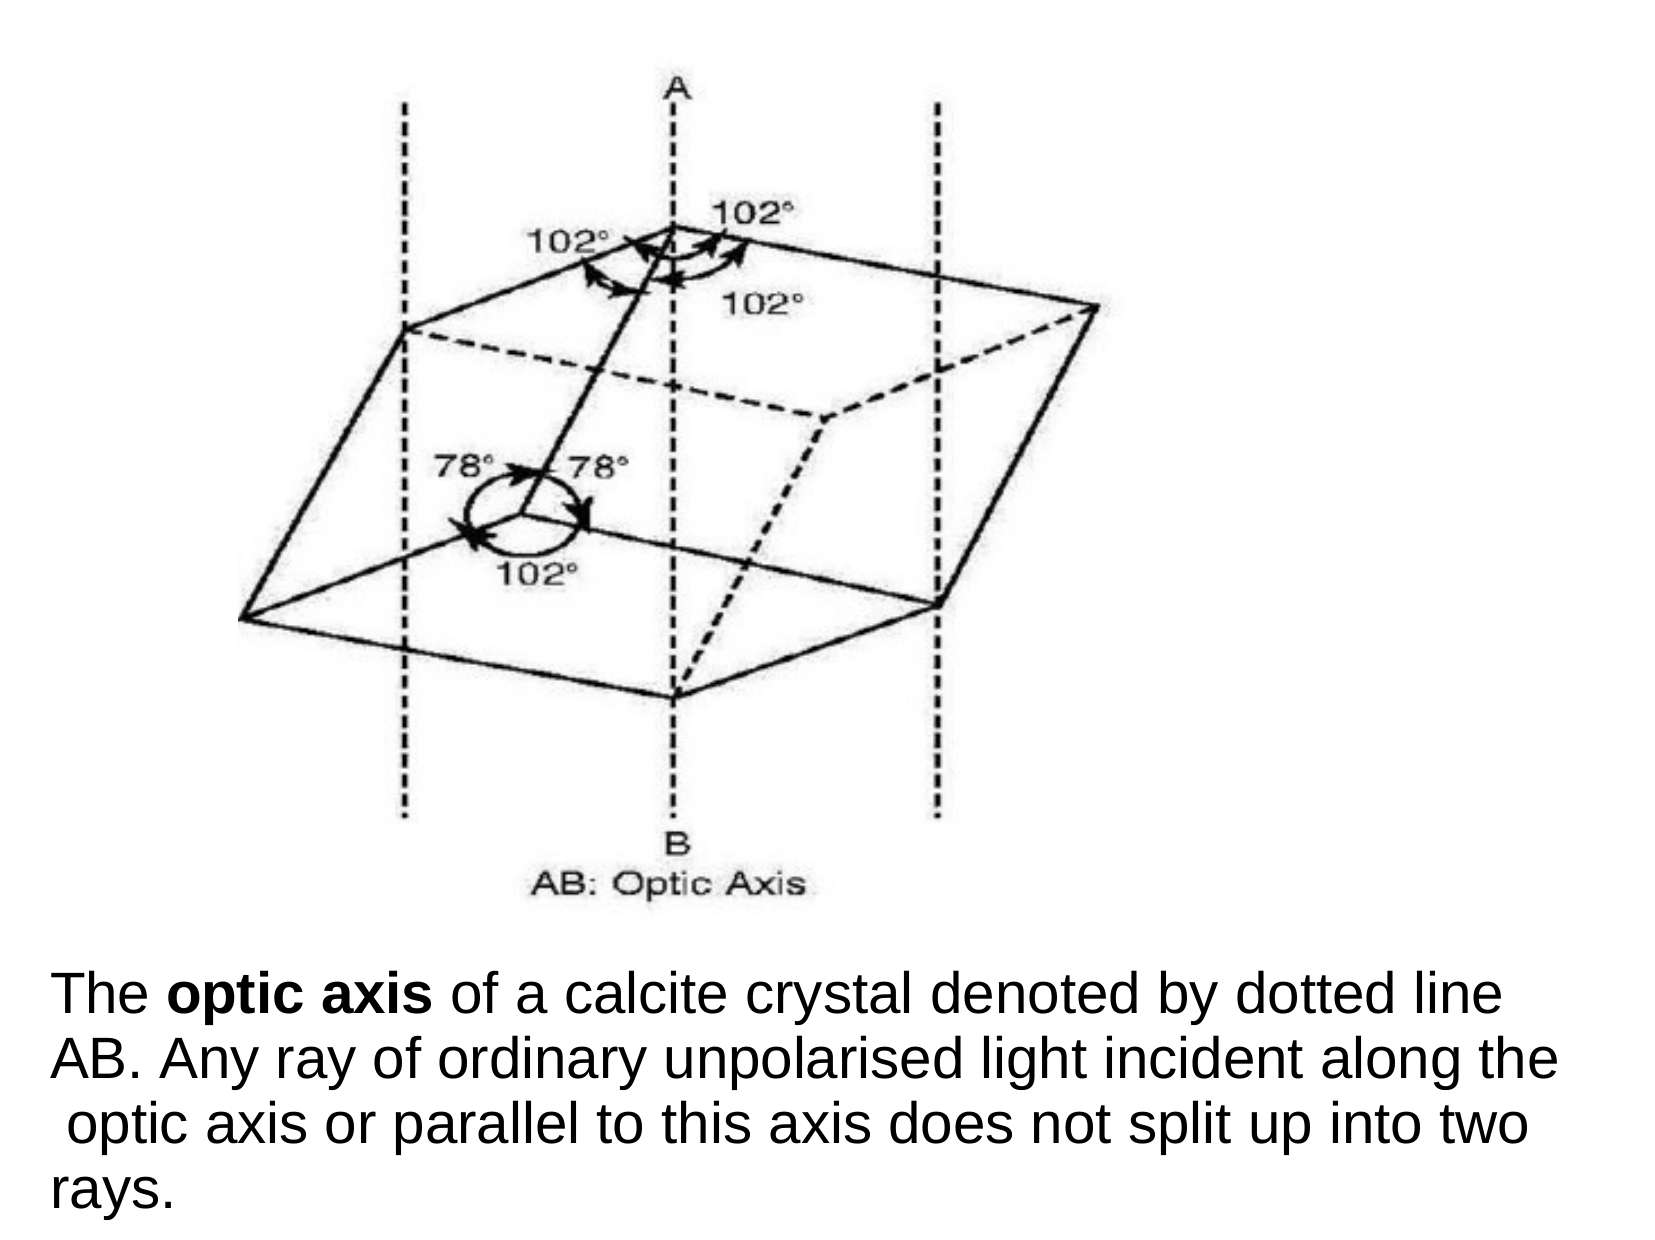

The optic axis of a calcite crystal denoted by dotted line  AB. Any ray of ordinary unpolarised light incident along the  optic axis or parallel to this axis does not split up into two  rays.